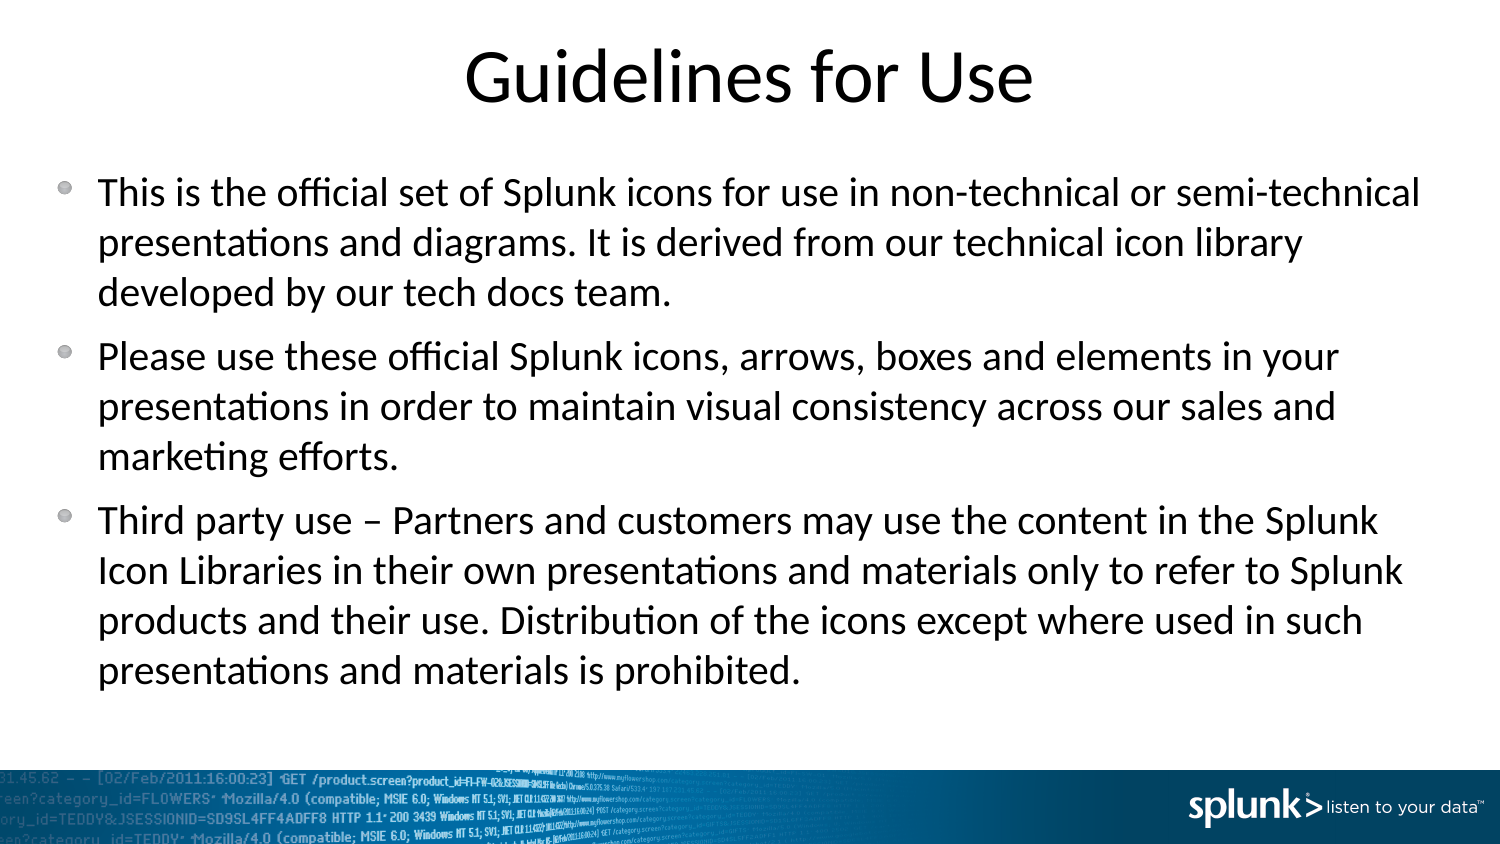

# Guidelines for Use
This is the official set of Splunk icons for use in non-technical or semi-technical presentations and diagrams. It is derived from our technical icon library developed by our tech docs team.
Please use these official Splunk icons, arrows, boxes and elements in your presentations in order to maintain visual consistency across our sales and marketing efforts.
Third party use – Partners and customers may use the content in the Splunk Icon Libraries in their own presentations and materials only to refer to Splunk products and their use. Distribution of the icons except where used in such presentations and materials is prohibited.